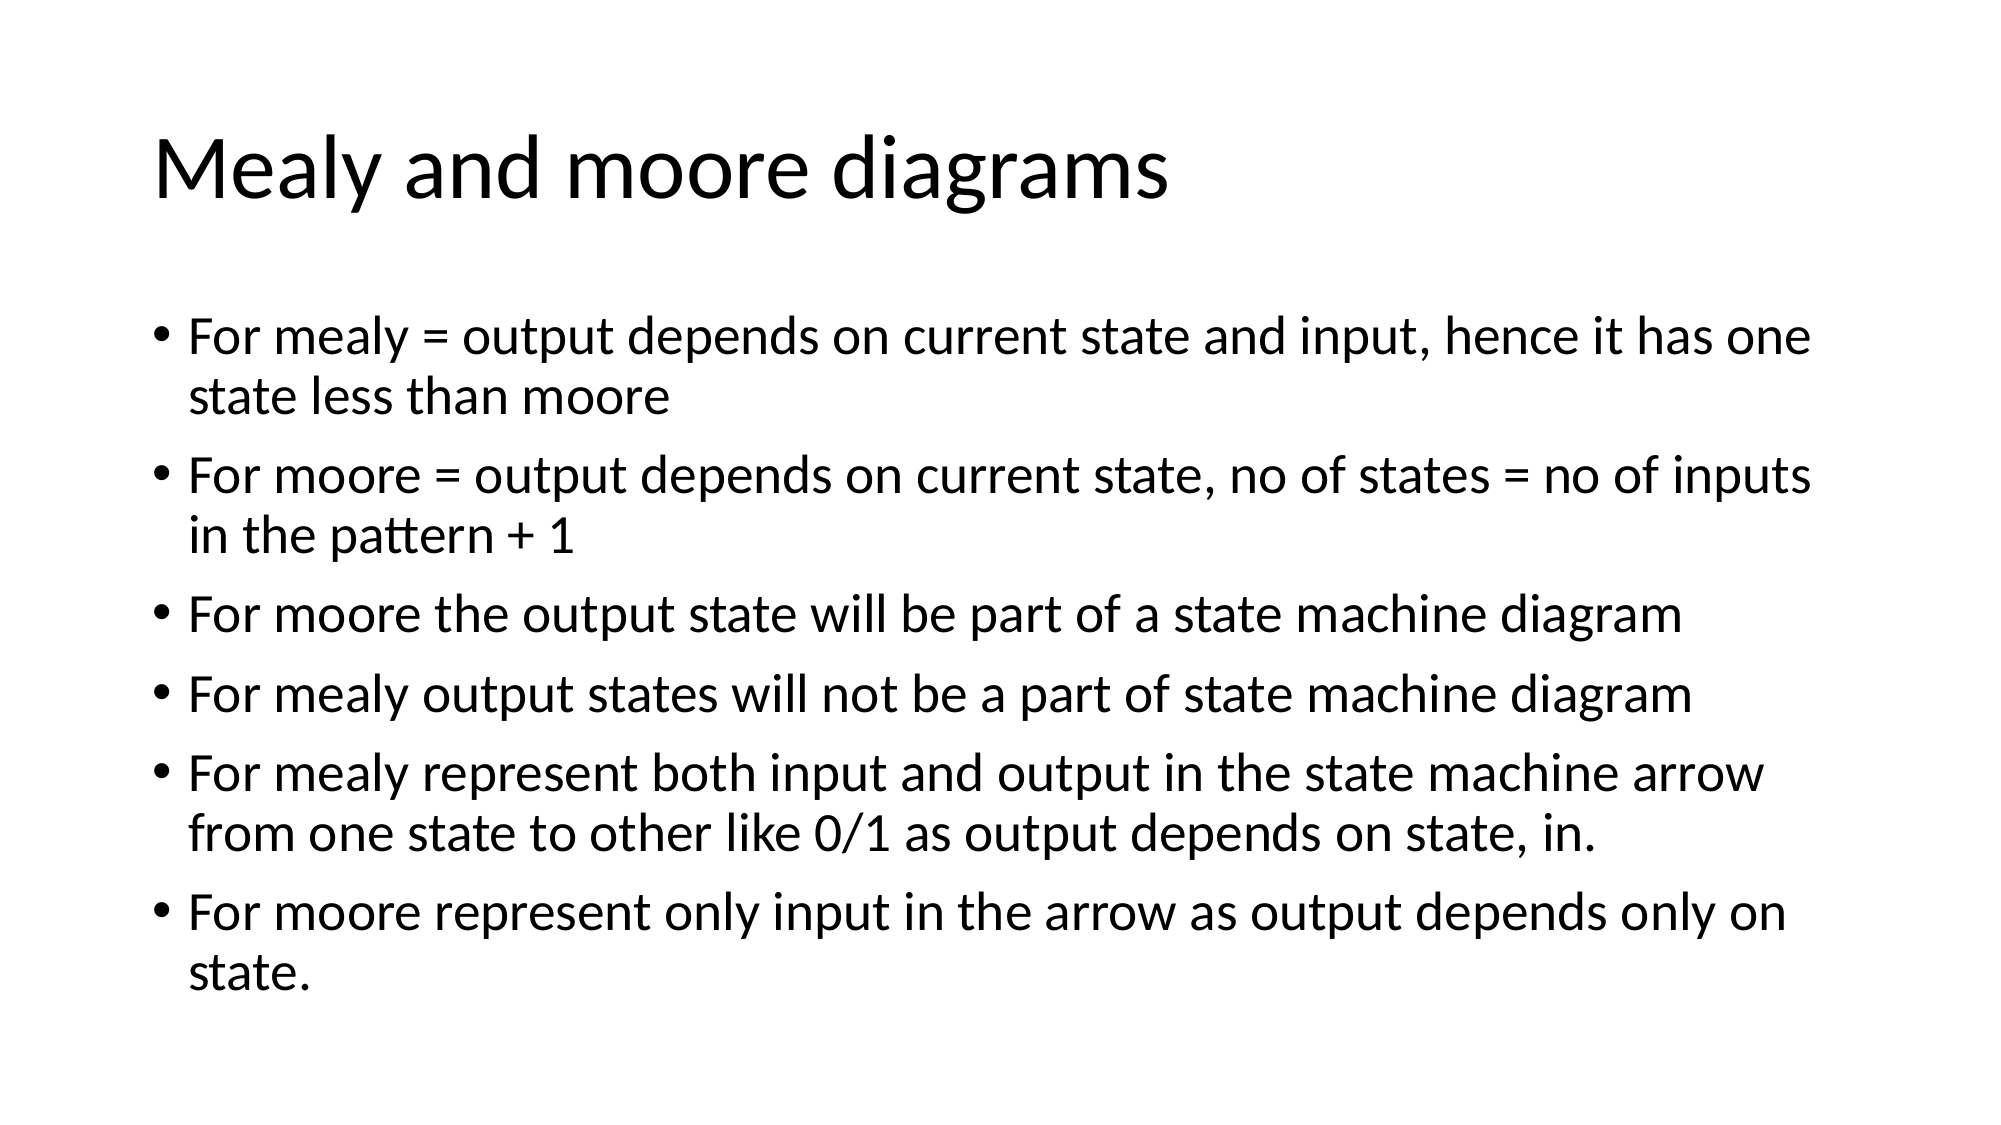

# Mealy and moore diagrams
For mealy = output depends on current state and input, hence it has one state less than moore
For moore = output depends on current state, no of states = no of inputs in the pattern + 1
For moore the output state will be part of a state machine diagram
For mealy output states will not be a part of state machine diagram
For mealy represent both input and output in the state machine arrow from one state to other like 0/1 as output depends on state, in.
For moore represent only input in the arrow as output depends only on state.